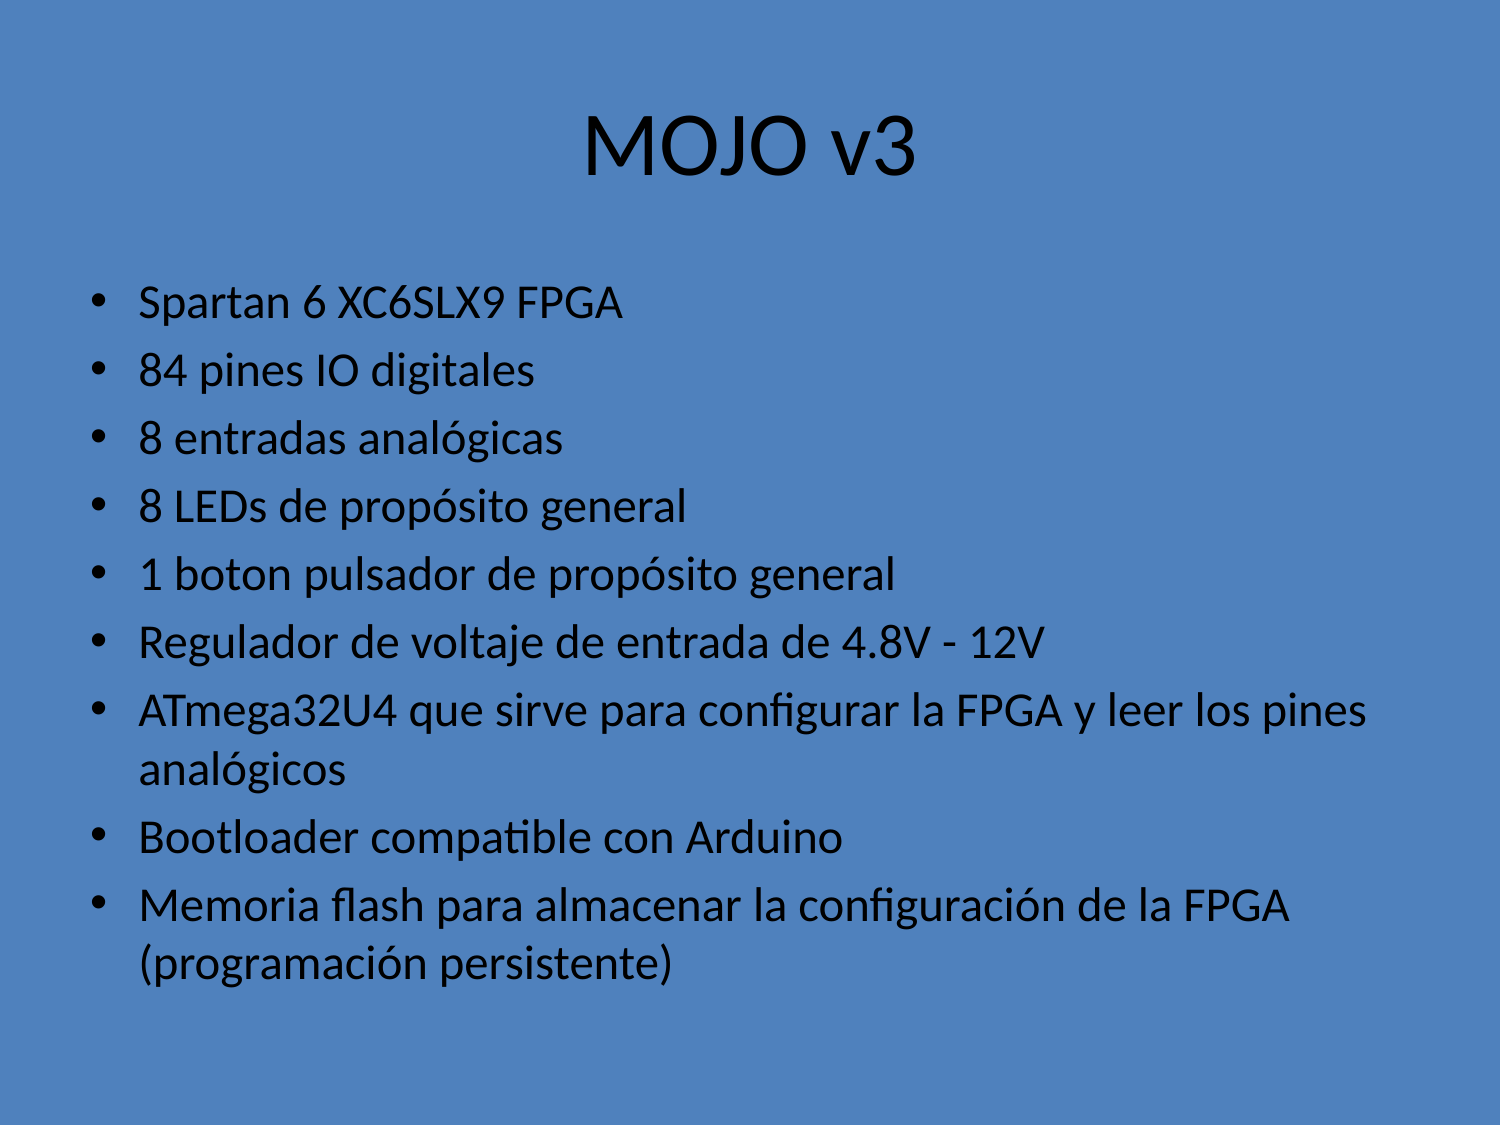

# MOJO v3
Spartan 6 XC6SLX9 FPGA
84 pines IO digitales
8 entradas analógicas
8 LEDs de propósito general
1 boton pulsador de propósito general
Regulador de voltaje de entrada de 4.8V - 12V
ATmega32U4 que sirve para configurar la FPGA y leer los pines analógicos
Bootloader compatible con Arduino
Memoria flash para almacenar la configuración de la FPGA (programación persistente)